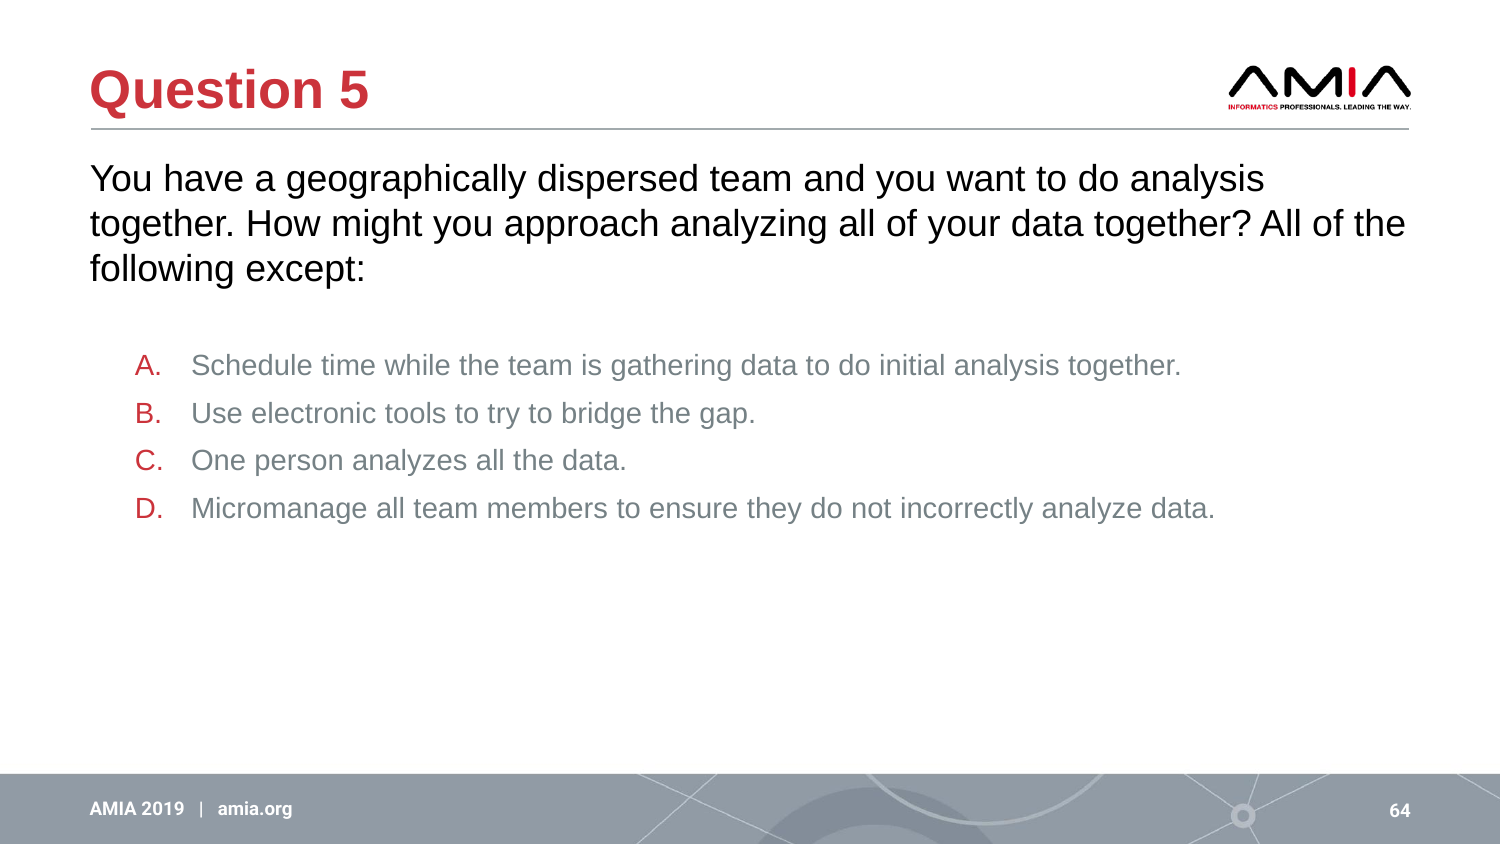

# Question 5
You have a geographically dispersed team and you want to do analysis together. How might you approach analyzing all of your data together? All of the following except:

Schedule time while the team is gathering data to do initial analysis together.
Use electronic tools to try to bridge the gap.
One person analyzes all the data.
Micromanage all team members to ensure they do not incorrectly analyze data.

AMIA 2019   |   amia.org
64